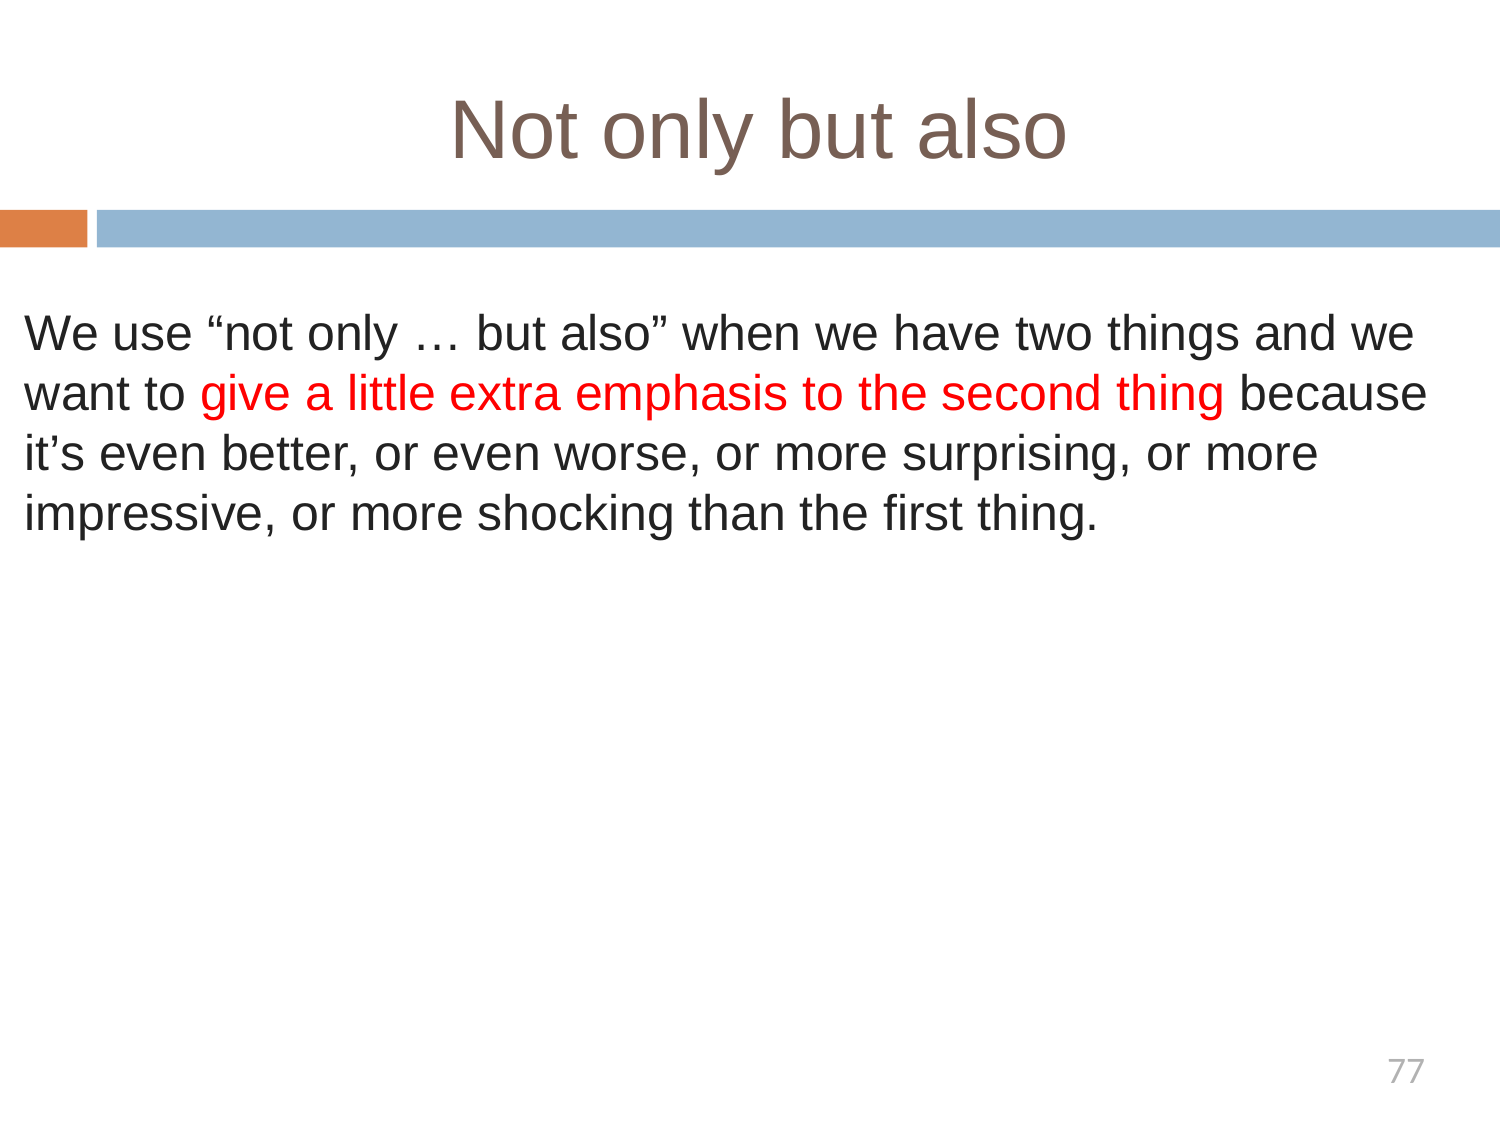

# Not only but also
We use “not only … but also” when we have two things and we want to give a little extra emphasis to the second thing because it’s even better, or even worse, or more surprising, or more impressive, or more shocking than the first thing.

77